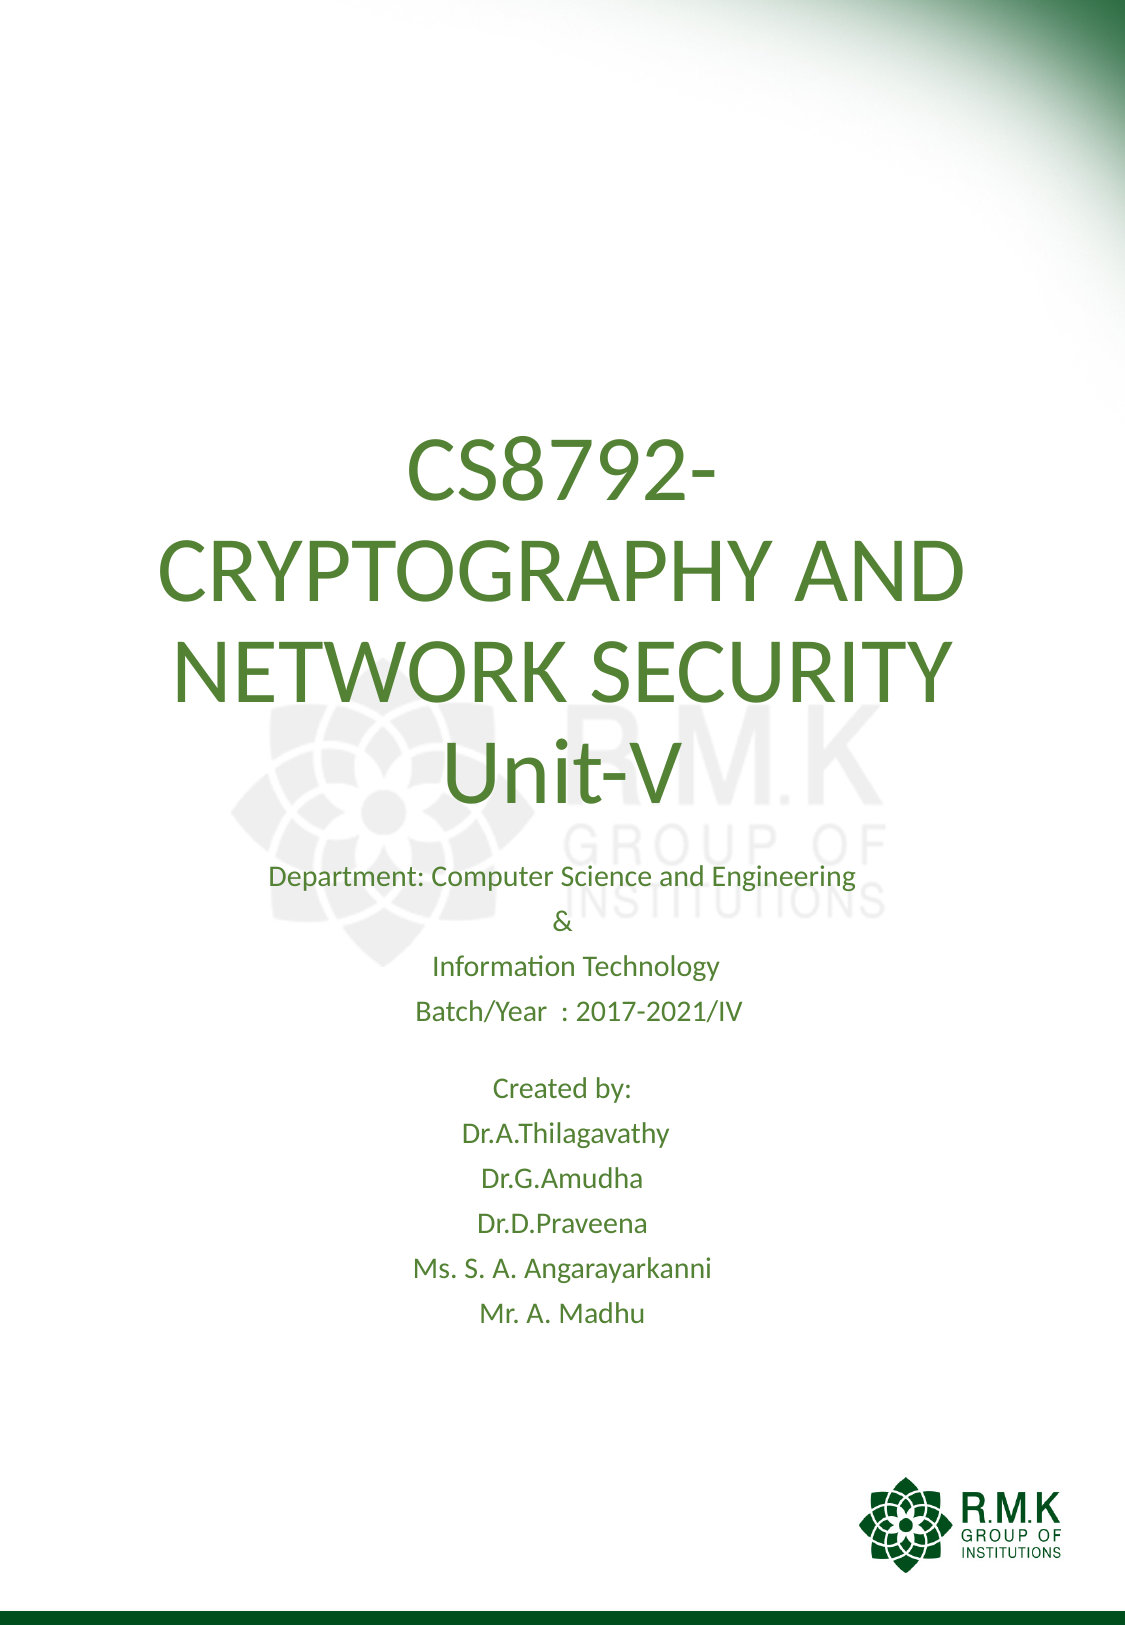

# CS8792-CRYPTOGRAPHY AND NETWORK SECURITY Unit-V
Department: Computer Science and Engineering
&
    Information Technology
     Batch/Year  : 2017-2021/IV
Created by:
 Dr.A.Thilagavathy
Dr.G.Amudha
Dr.D.Praveena
Ms. S. A. Angarayarkanni
Mr. A. Madhu